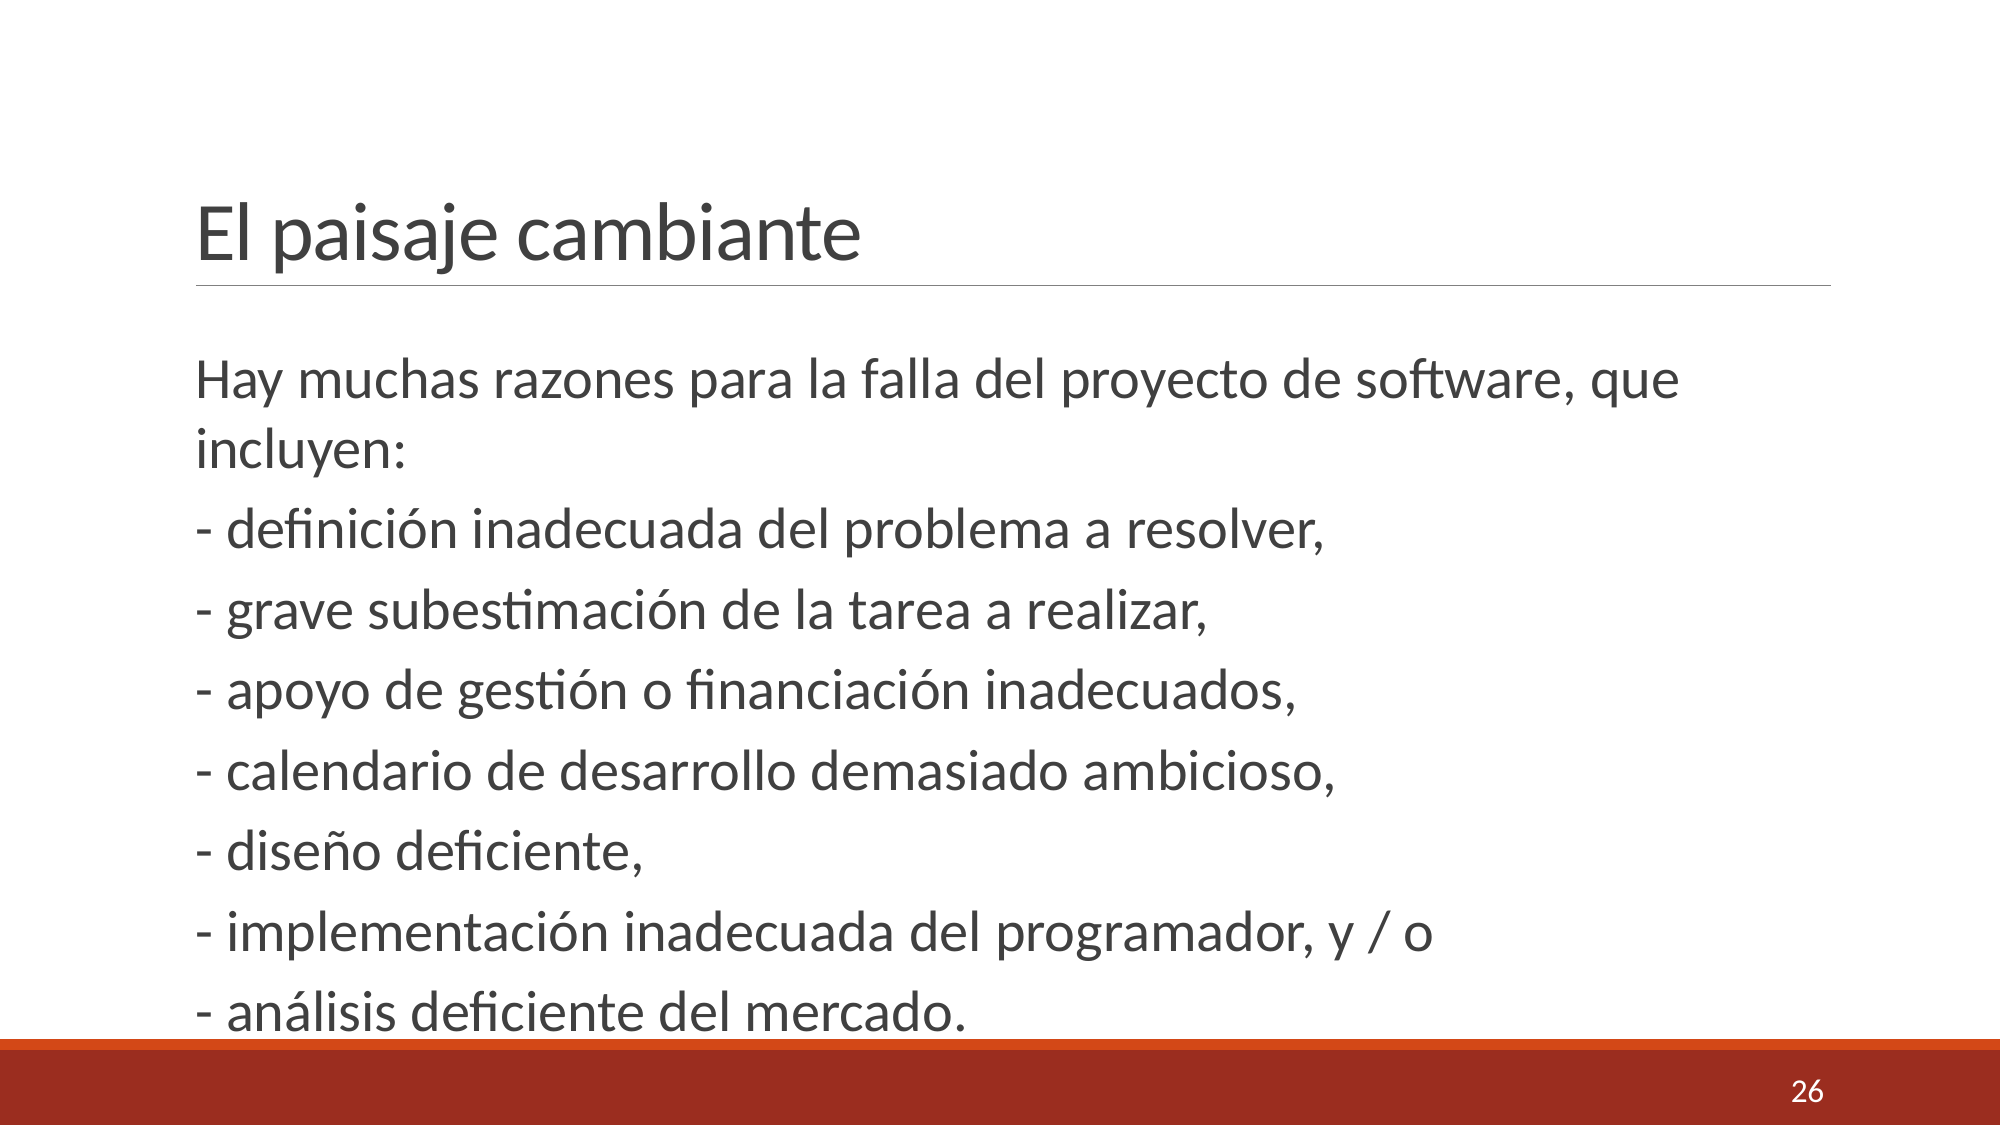

# El paisaje cambiante
Hay muchas razones para la falla del proyecto de software, que incluyen:
- definición inadecuada del problema a resolver,
- grave subestimación de la tarea a realizar,
- apoyo de gestión o financiación inadecuados,
- calendario de desarrollo demasiado ambicioso,
- diseño deficiente,
- implementación inadecuada del programador, y / o
- análisis deficiente del mercado.
26